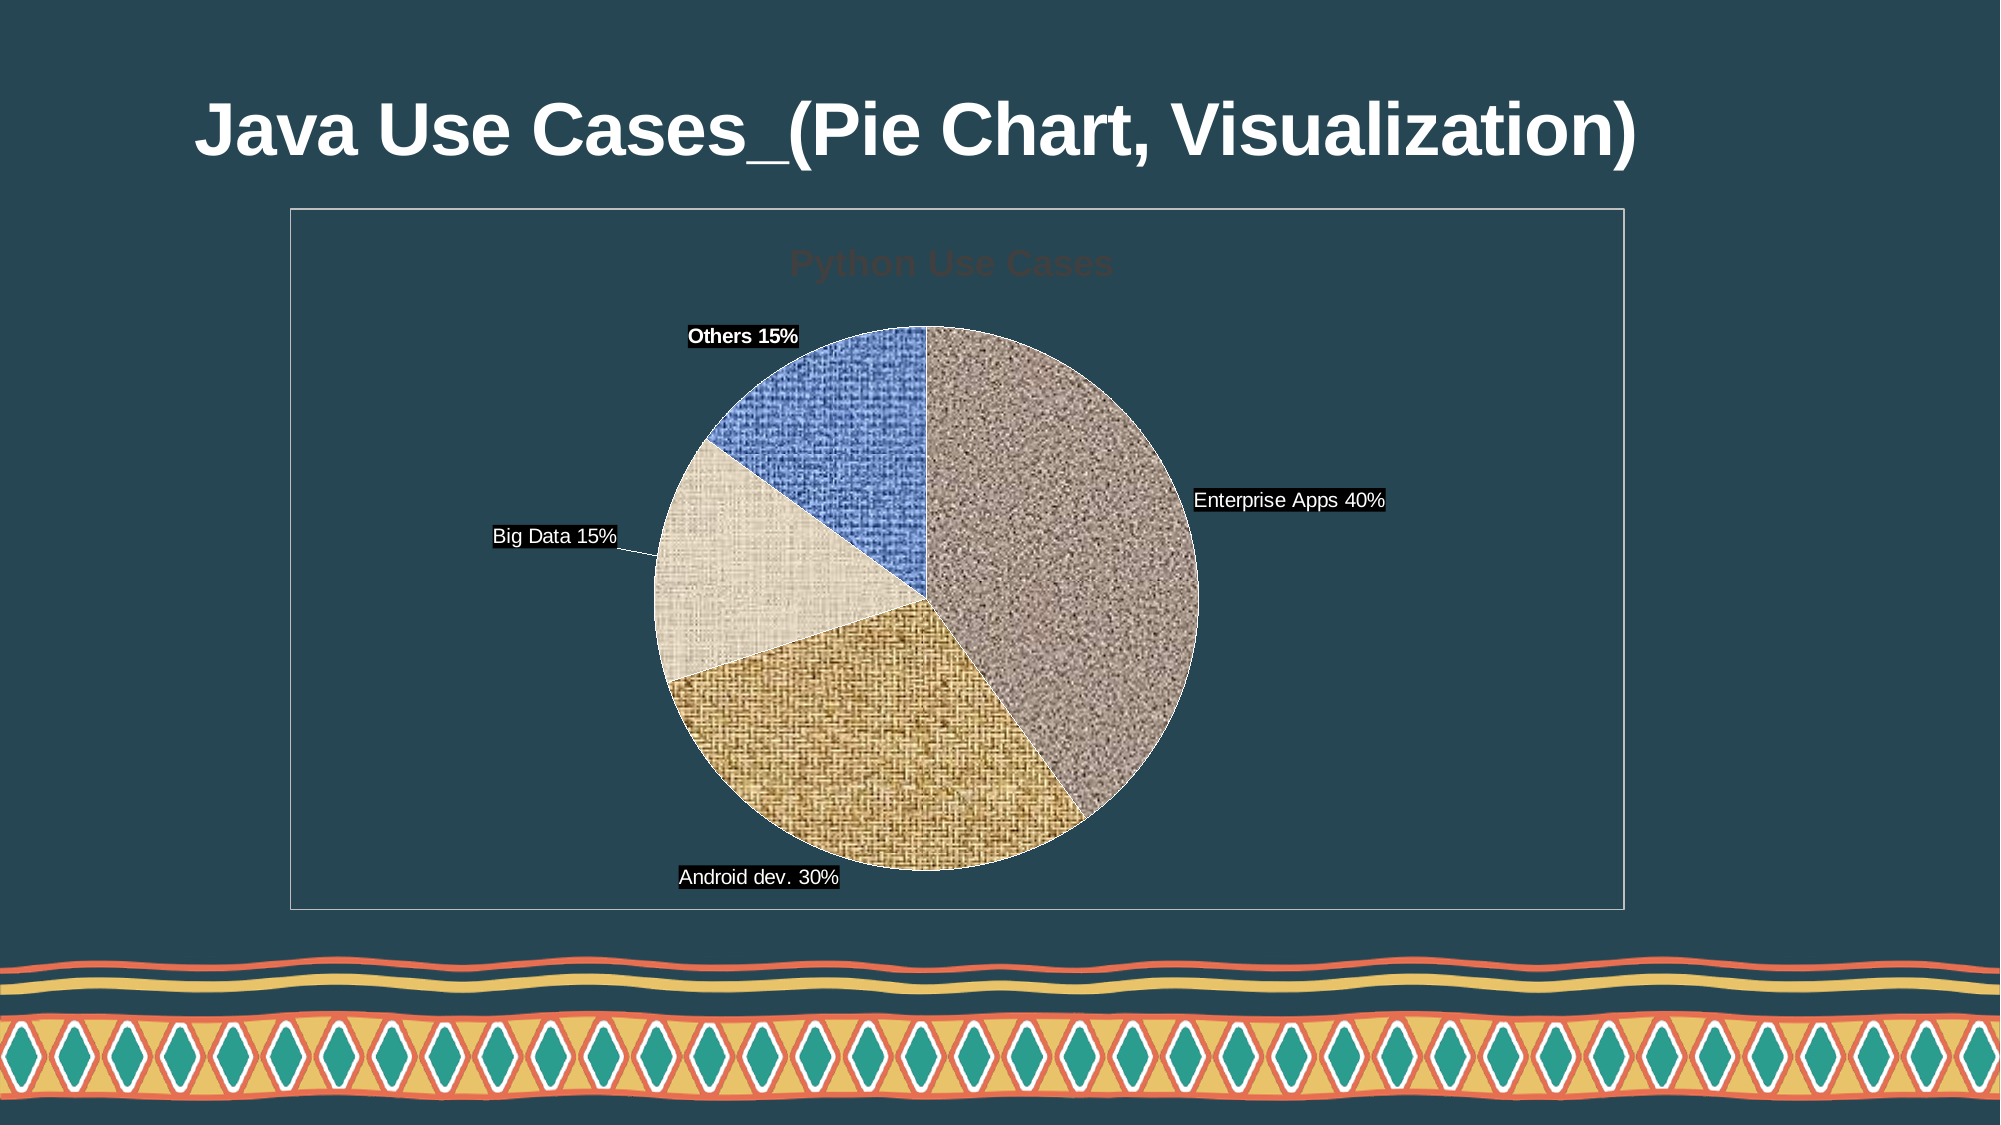

# Java Use Cases_(Pie Chart, Visualization)

### Chart: Python Use Cases

| Category | Sales |
|---|---|
| 1st Qtr | 40.0 |
| 2nd Qtr | 30.0 |
| 3rd Qtr | 15.0 |
| 4th Qtr | 15.0 |